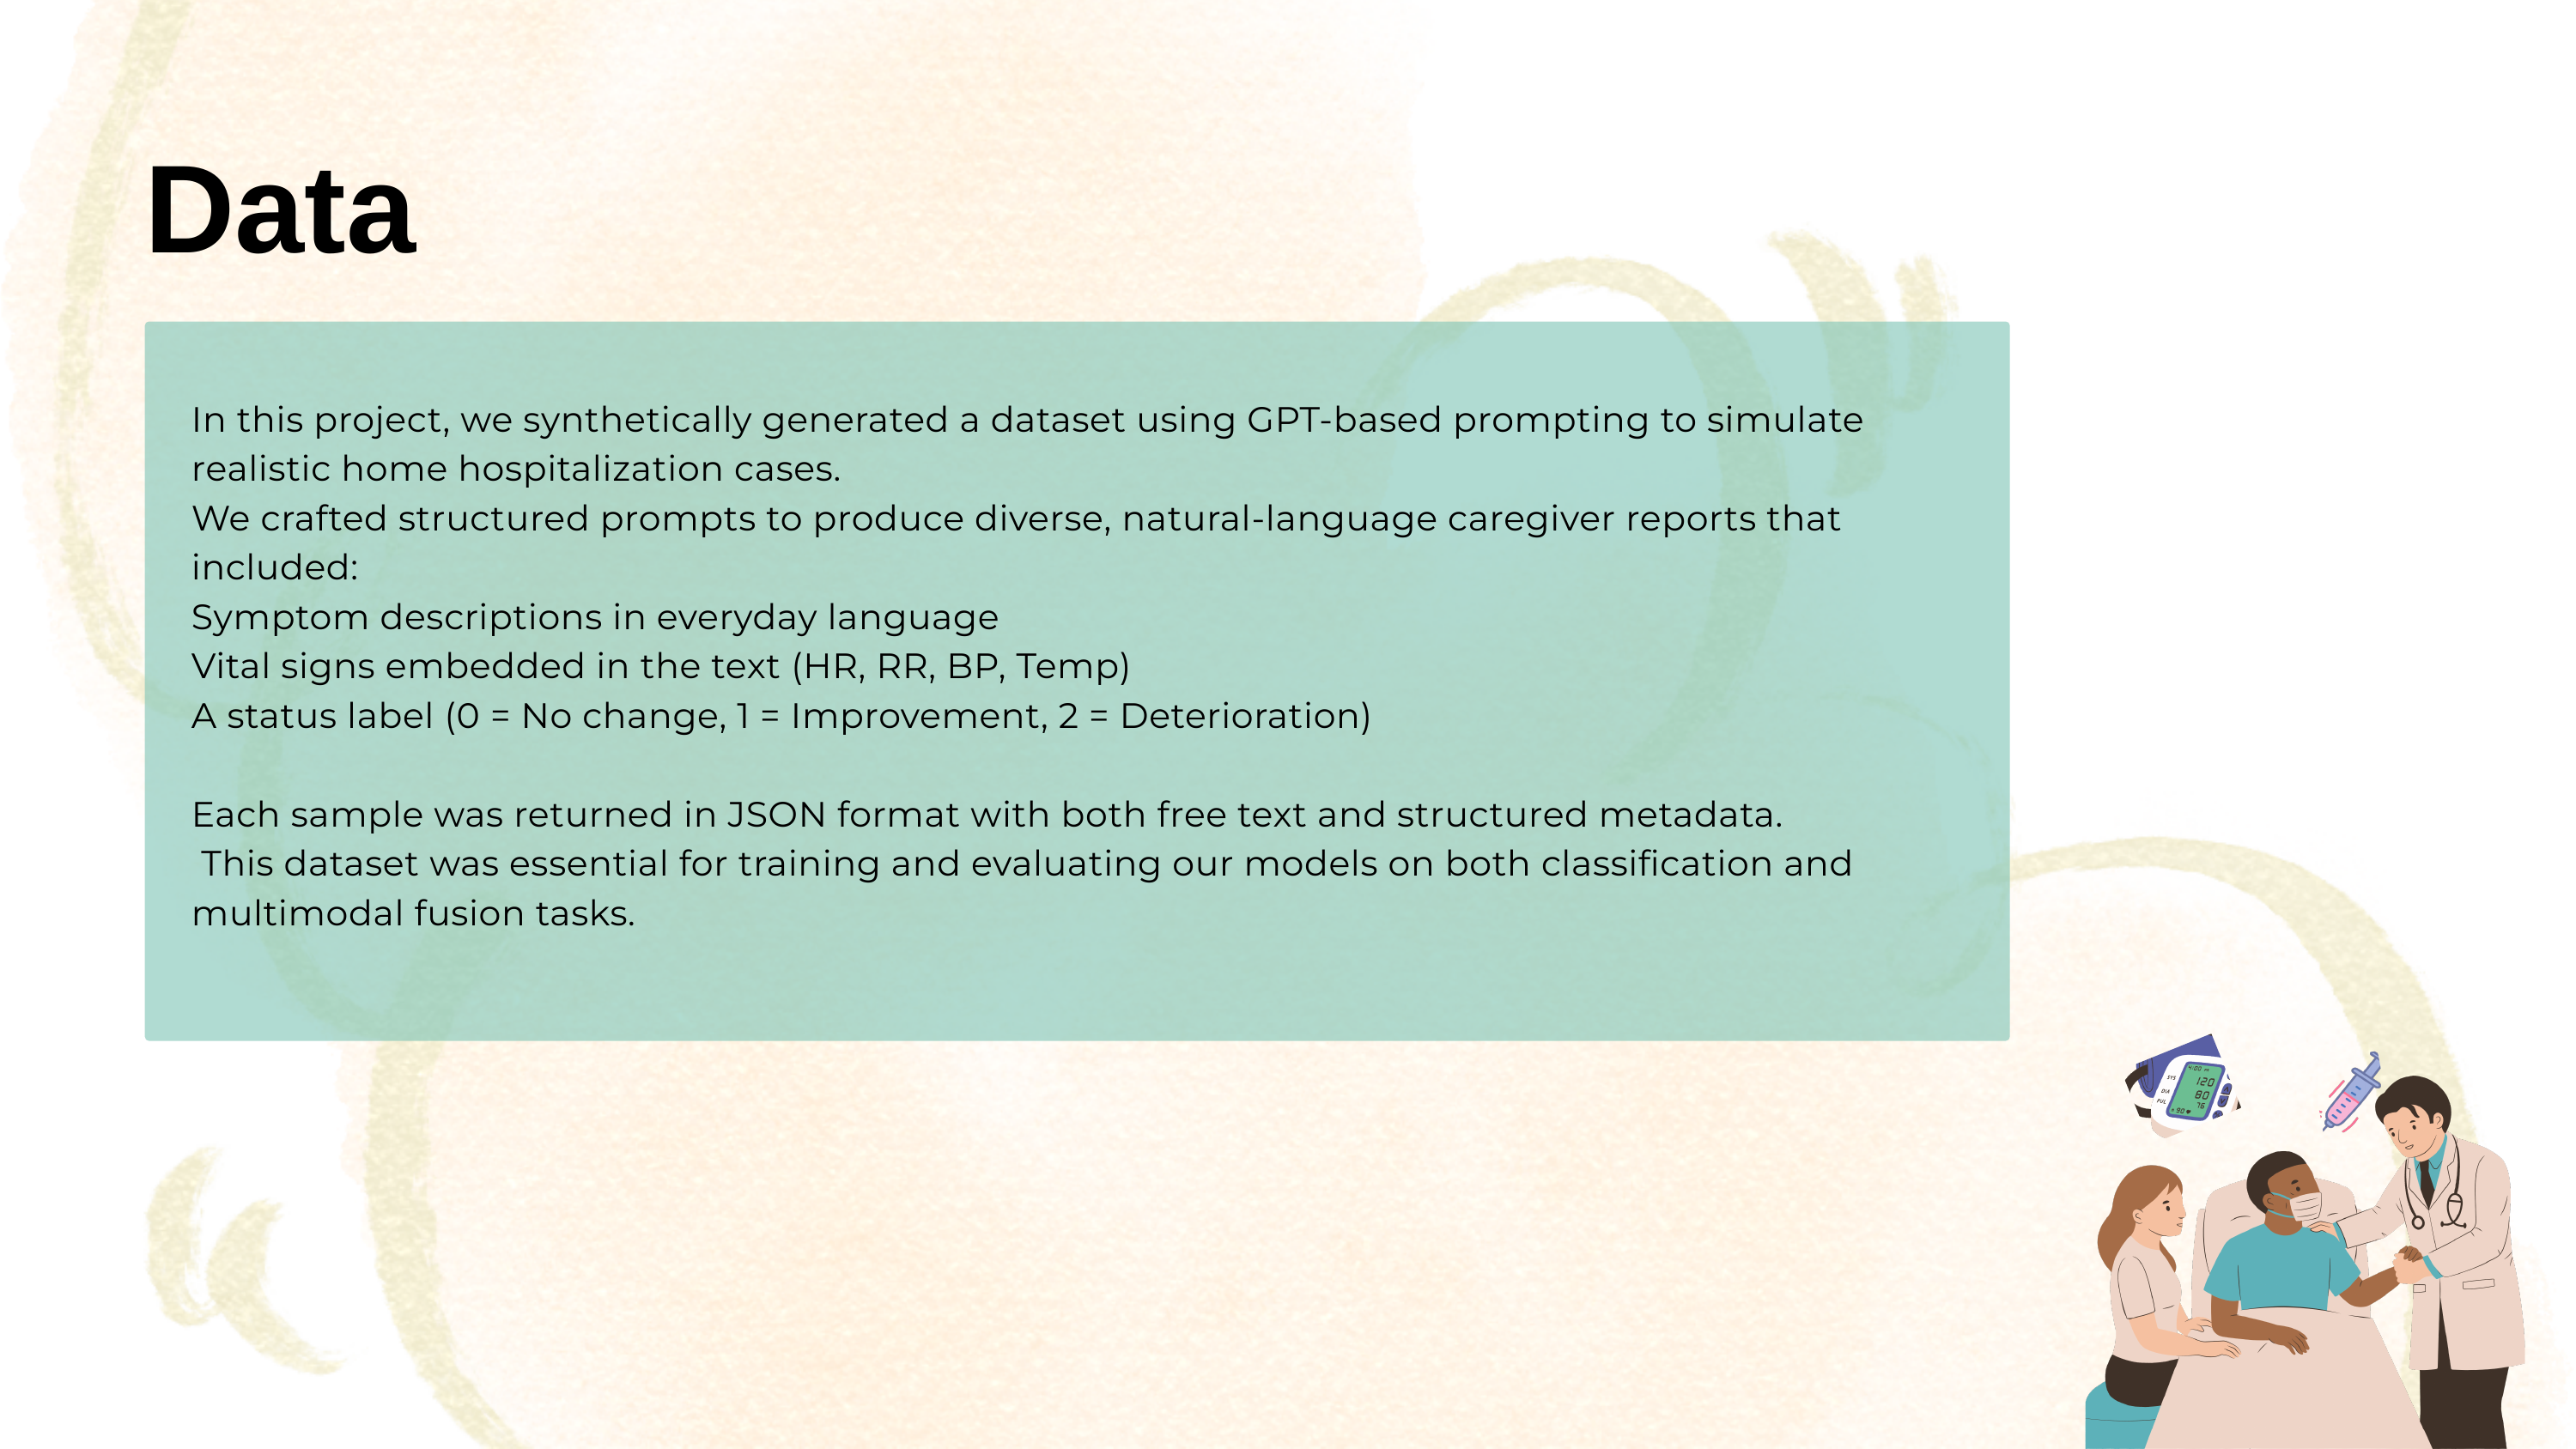

Data

In this project, we synthetically generated a dataset using GPT-based prompting to simulate realistic home hospitalization cases.
We crafted structured prompts to produce diverse, natural-language caregiver reports that included:
Symptom descriptions in everyday language
Vital signs embedded in the text (HR, RR, BP, Temp)
A status label (0 = No change, 1 = Improvement, 2 = Deterioration)

Each sample was returned in JSON format with both free text and structured metadata.
 This dataset was essential for training and evaluating our models on both classification and multimodal fusion tasks.